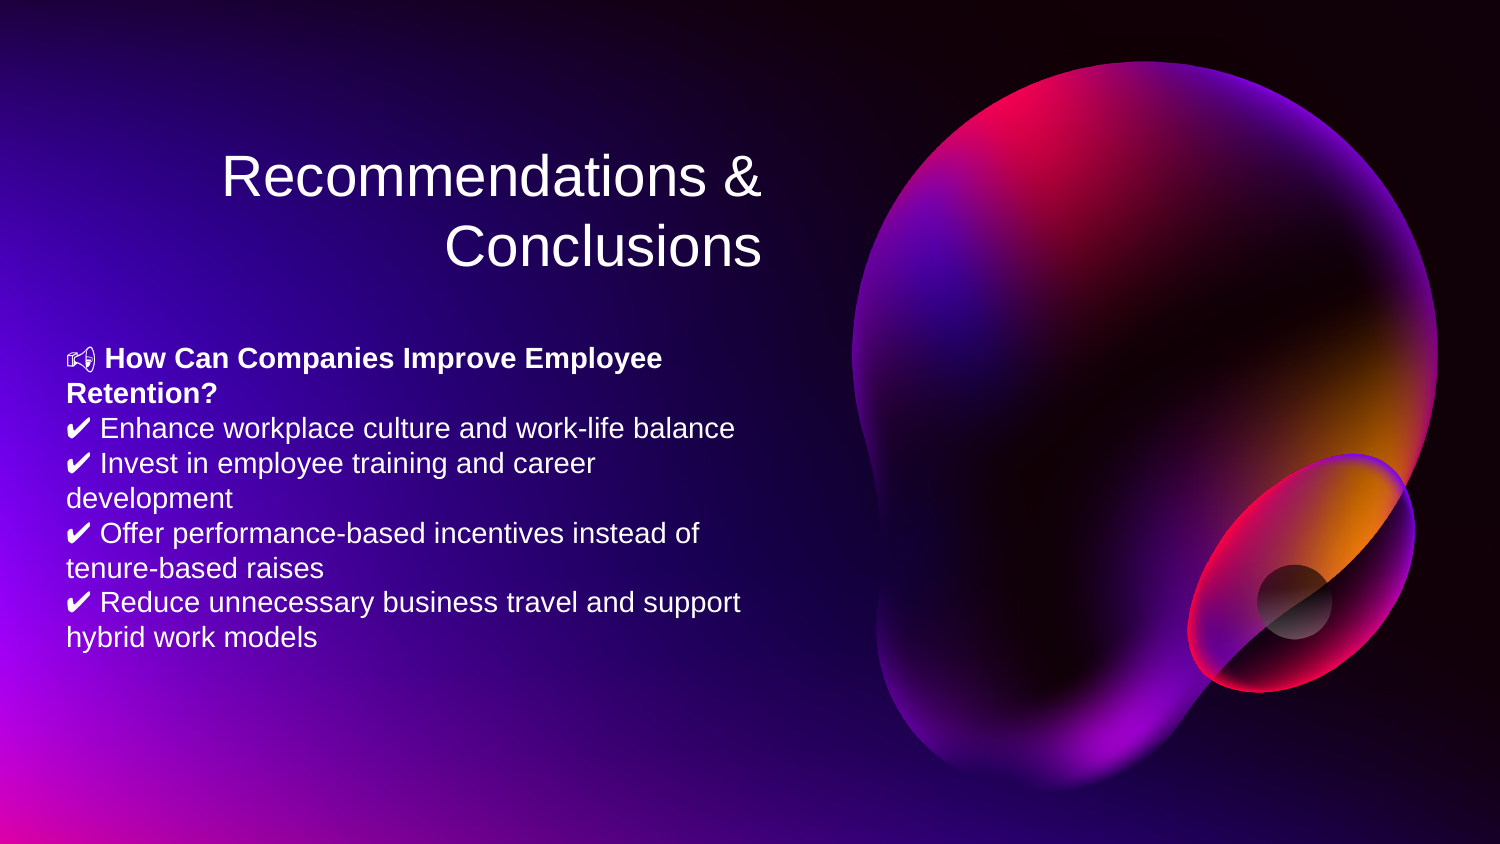

# Recommendations & Conclusions
📢 How Can Companies Improve Employee Retention?
✔️ Enhance workplace culture and work-life balance
✔️ Invest in employee training and career development
✔️ Offer performance-based incentives instead of tenure-based raises
✔️ Reduce unnecessary business travel and support hybrid work models